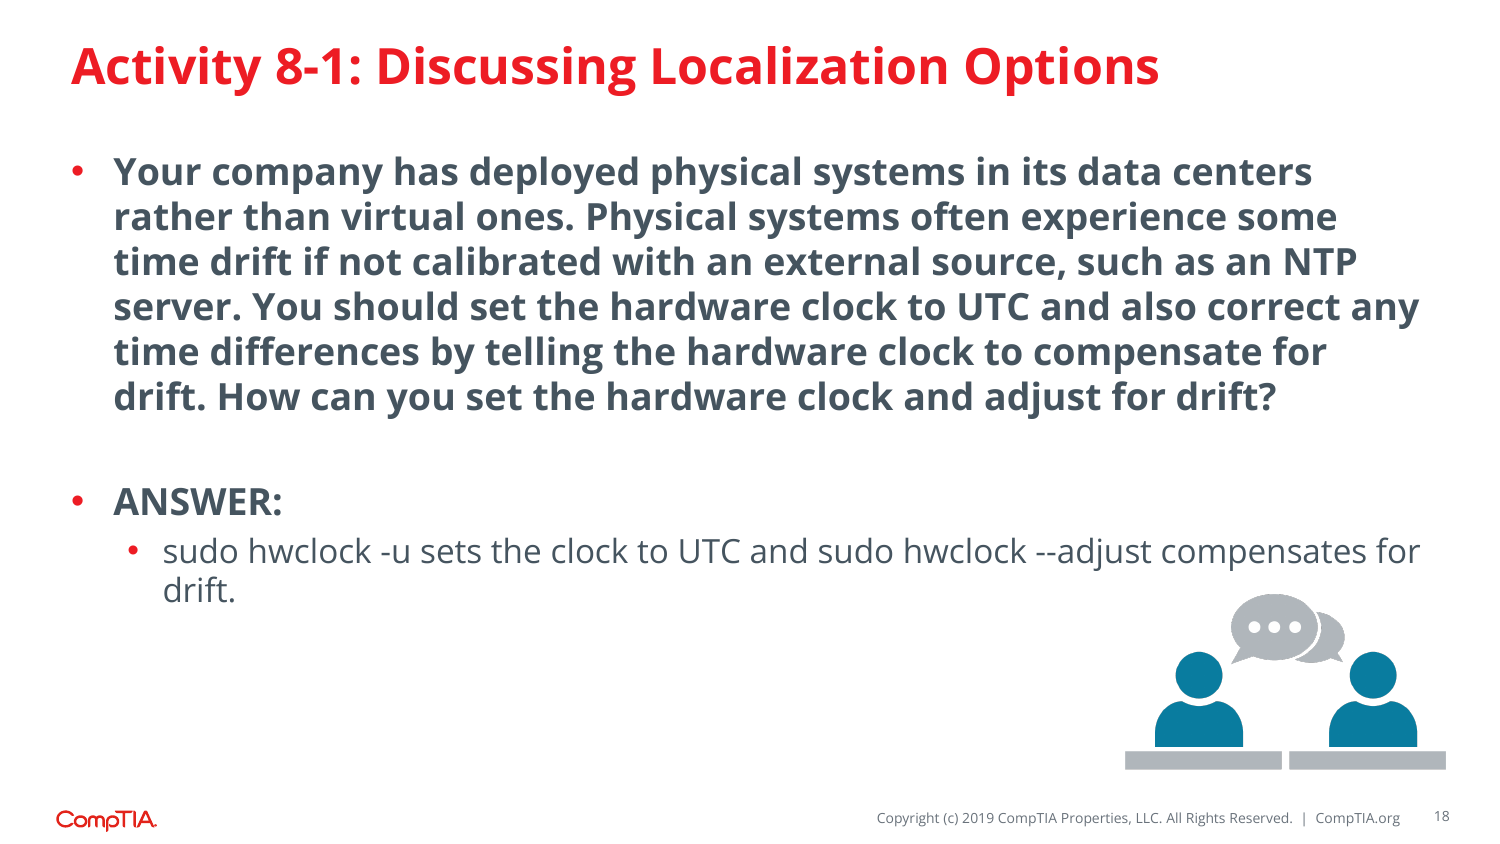

# Activity 8-1: Discussing Localization Options
Your company has deployed physical systems in its data centers rather than virtual ones. Physical systems often experience some time drift if not calibrated with an external source, such as an NTP server. You should set the hardware clock to UTC and also correct any time differences by telling the hardware clock to compensate for drift. How can you set the hardware clock and adjust for drift?

ANSWER:
sudo hwclock -u sets the clock to UTC and sudo hwclock --adjust compensates for drift.

18